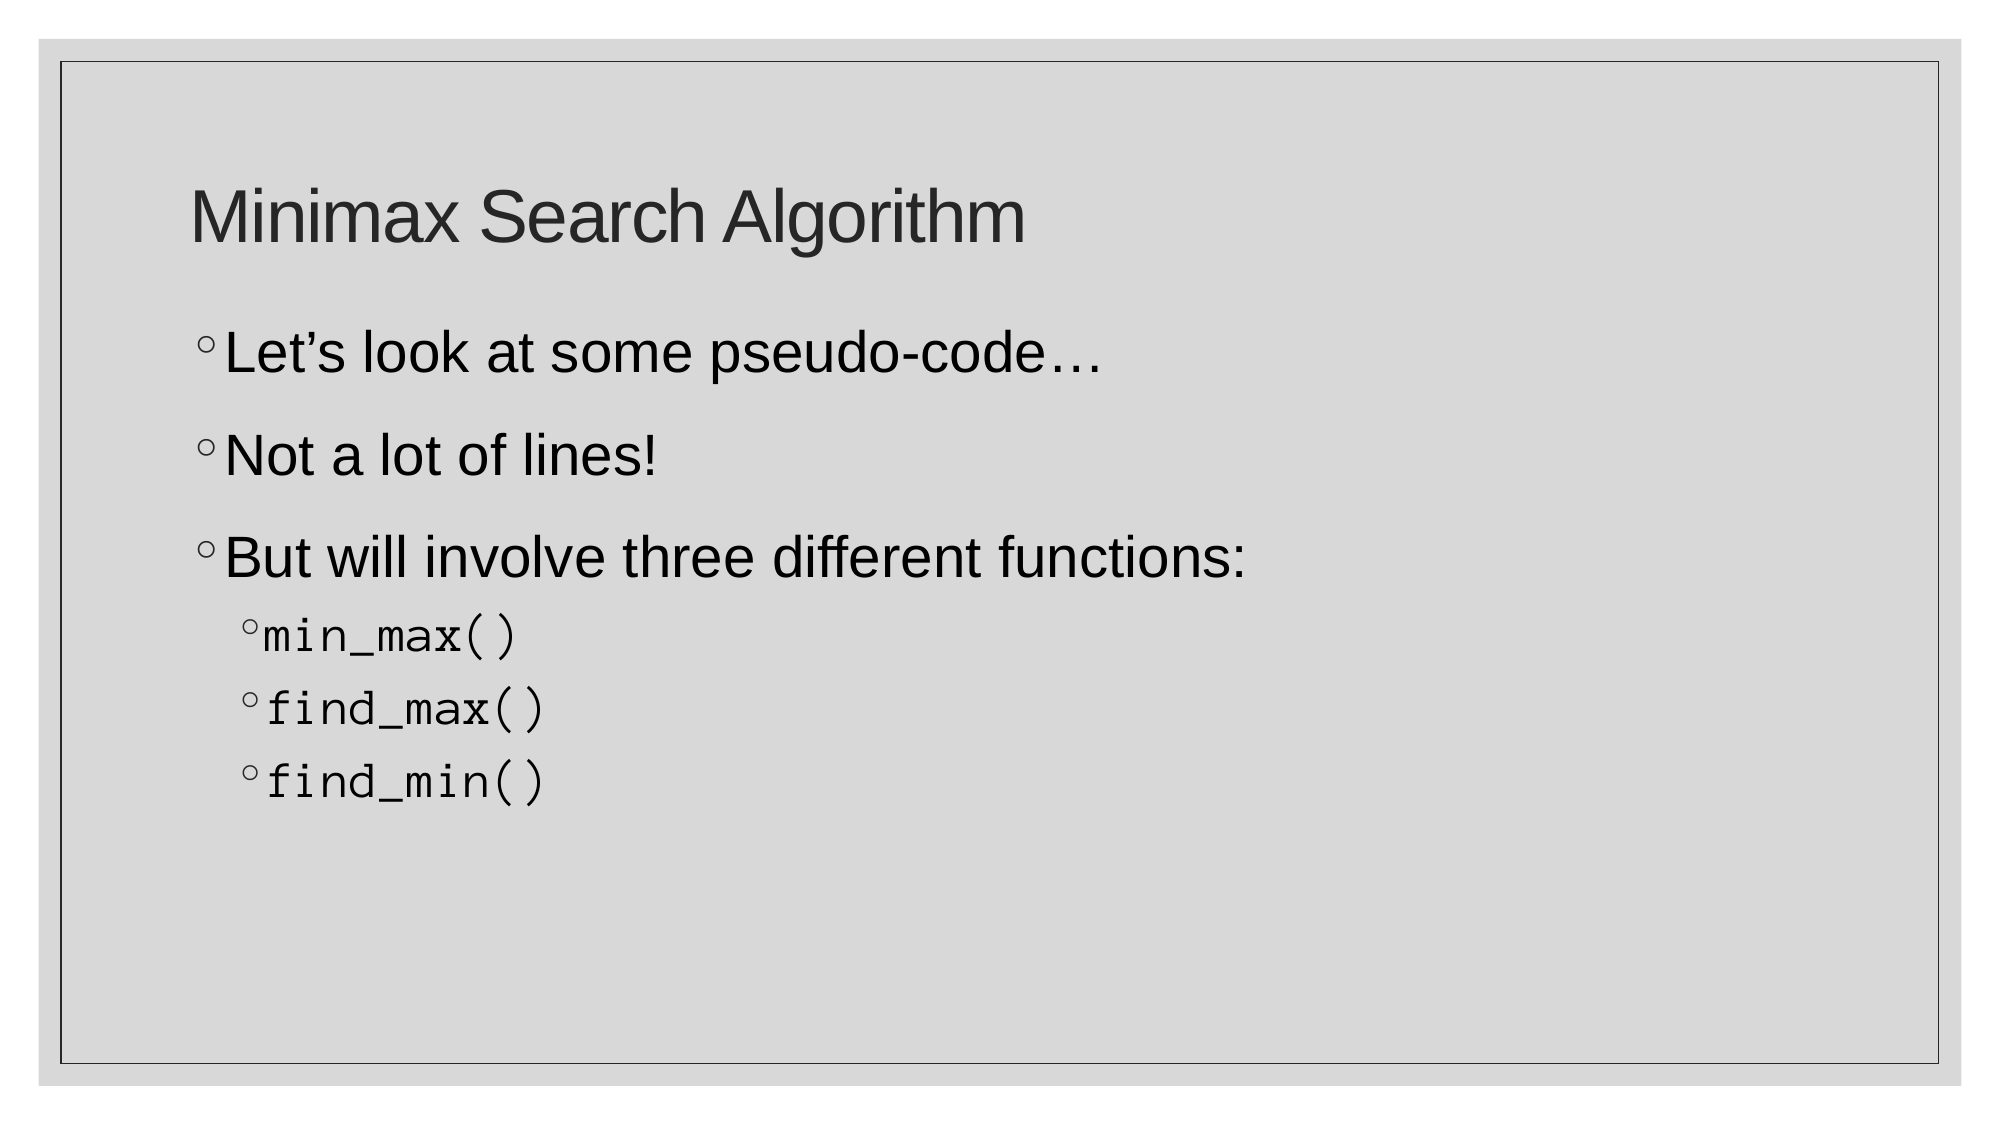

# Minimax Search Algorithm
Let’s look at some pseudo-code…
Not a lot of lines!
But will involve three different functions:
min_max()
find_max()
find_min()